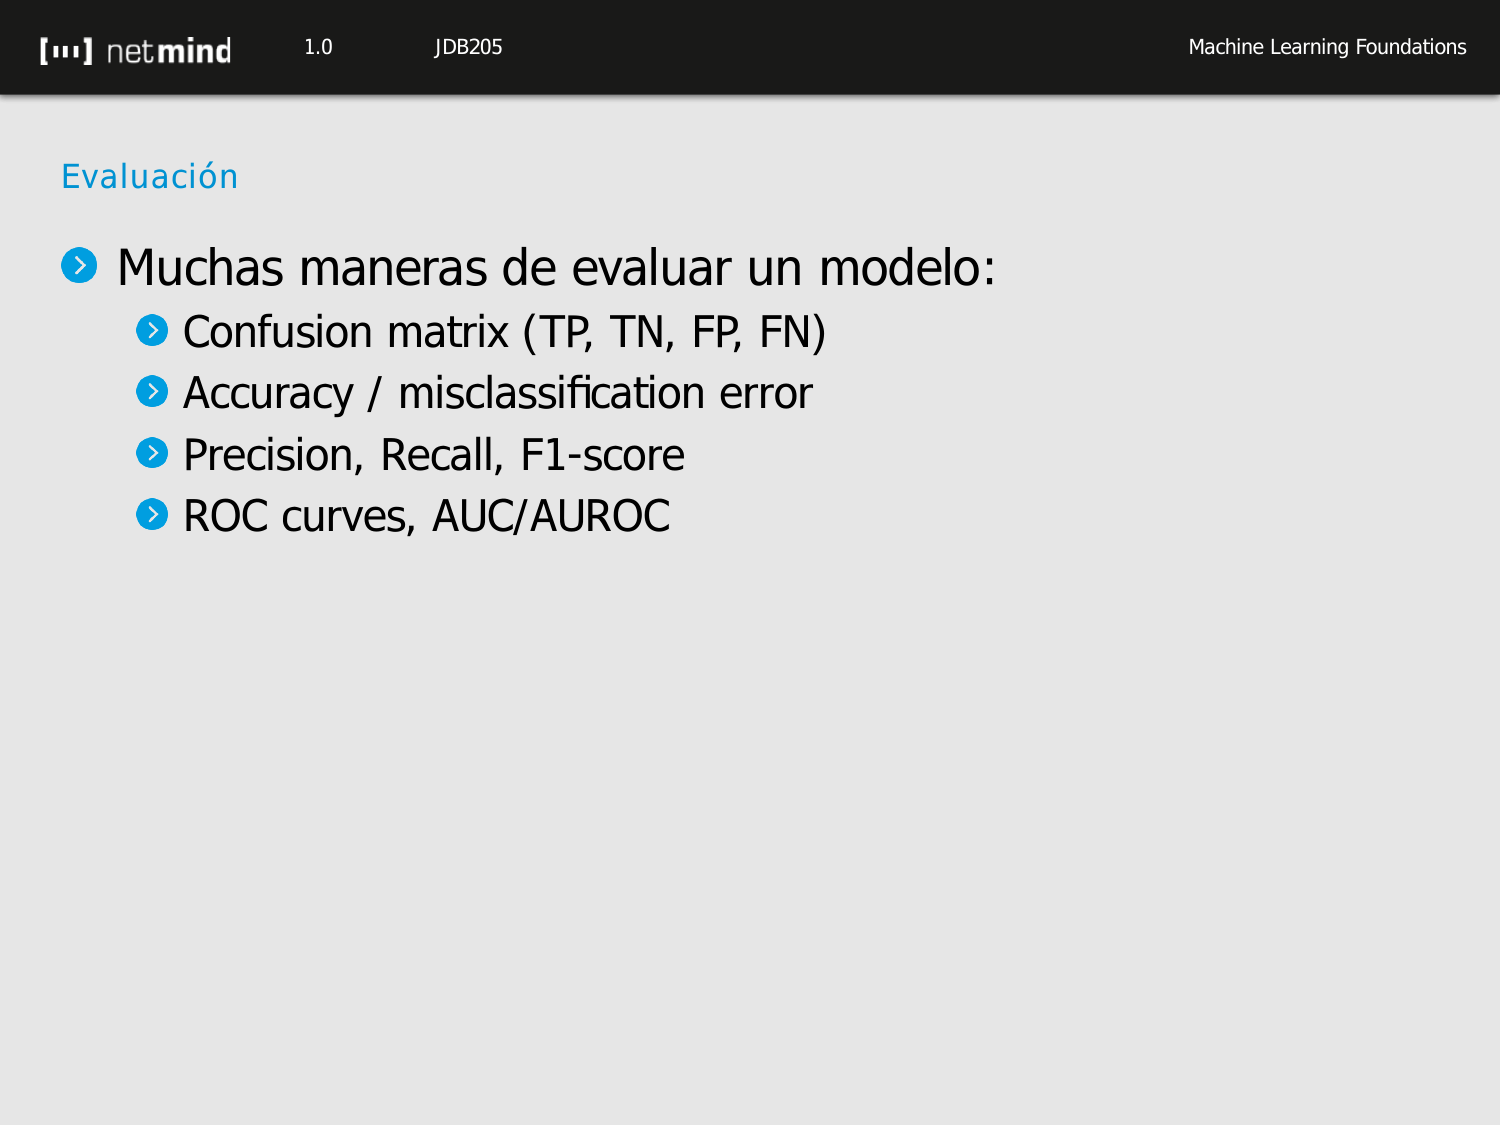

# Evaluación
Muchas maneras de evaluar un modelo:
Confusion matrix (TP, TN, FP, FN)
Accuracy / misclassification error
Precision, Recall, F1-score
ROC curves, AUC/AUROC